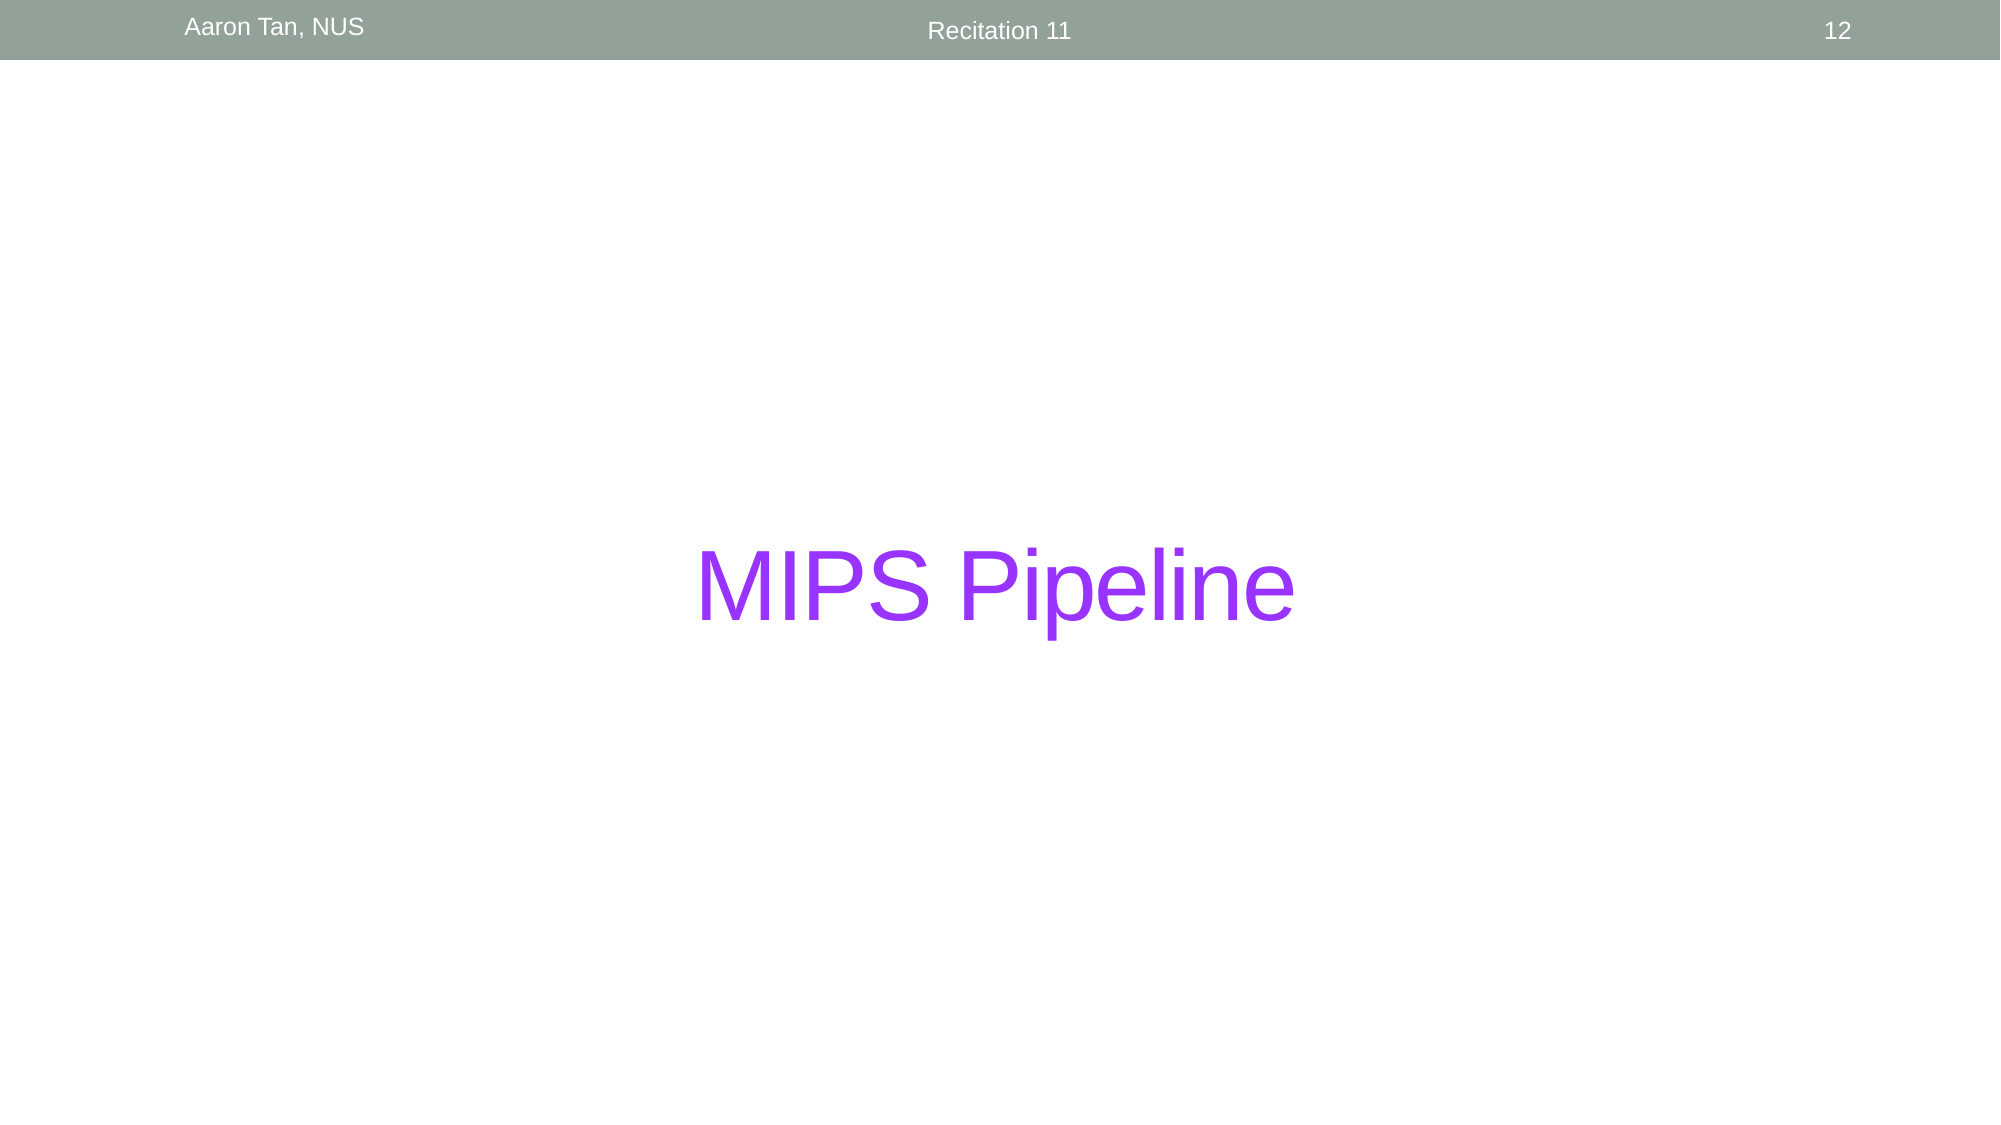

Aaron Tan, NUS
Recitation 11
12
# MIPS Pipeline